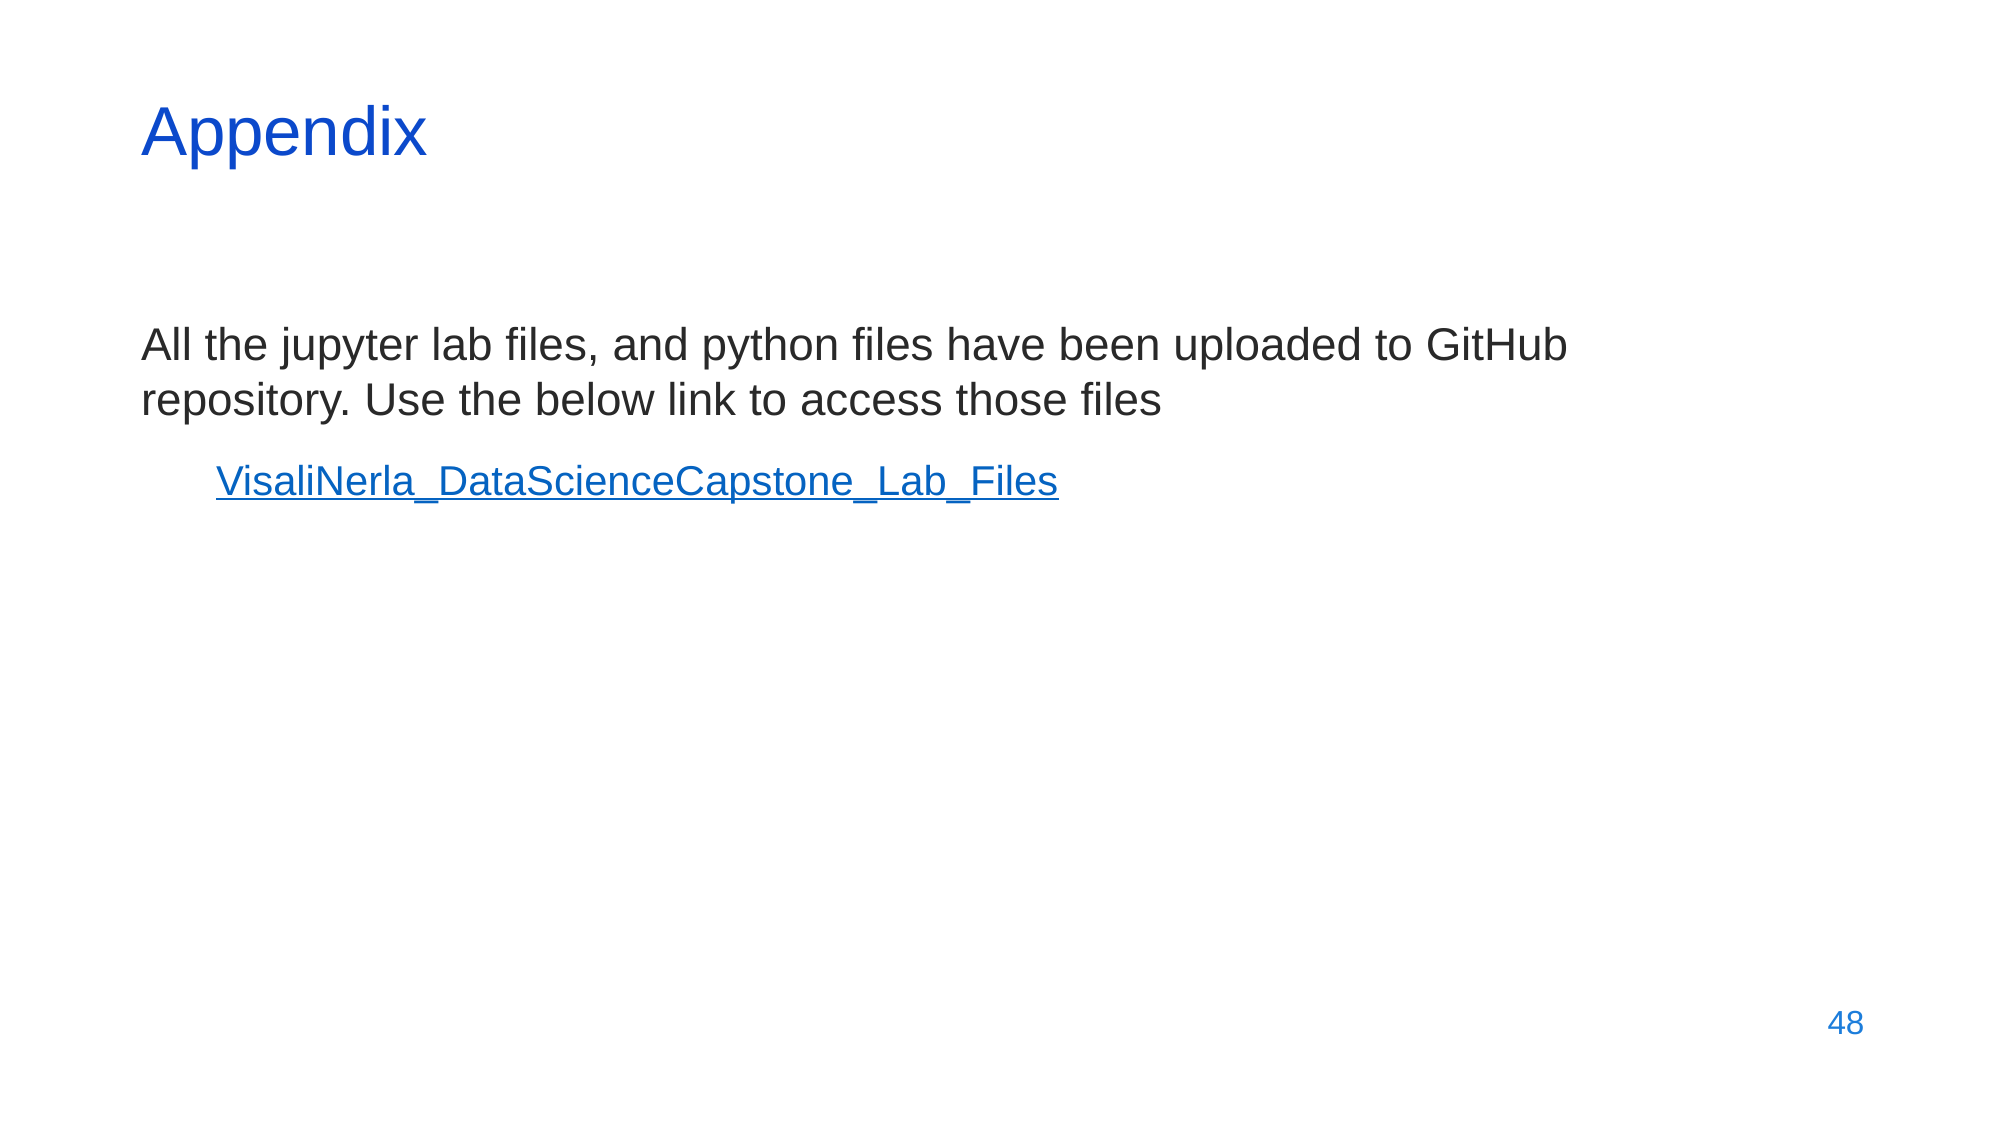

Appendix
All the jupyter lab files, and python files have been uploaded to GitHub repository. Use the below link to access those files
VisaliNerla_DataScienceCapstone_Lab_Files
48